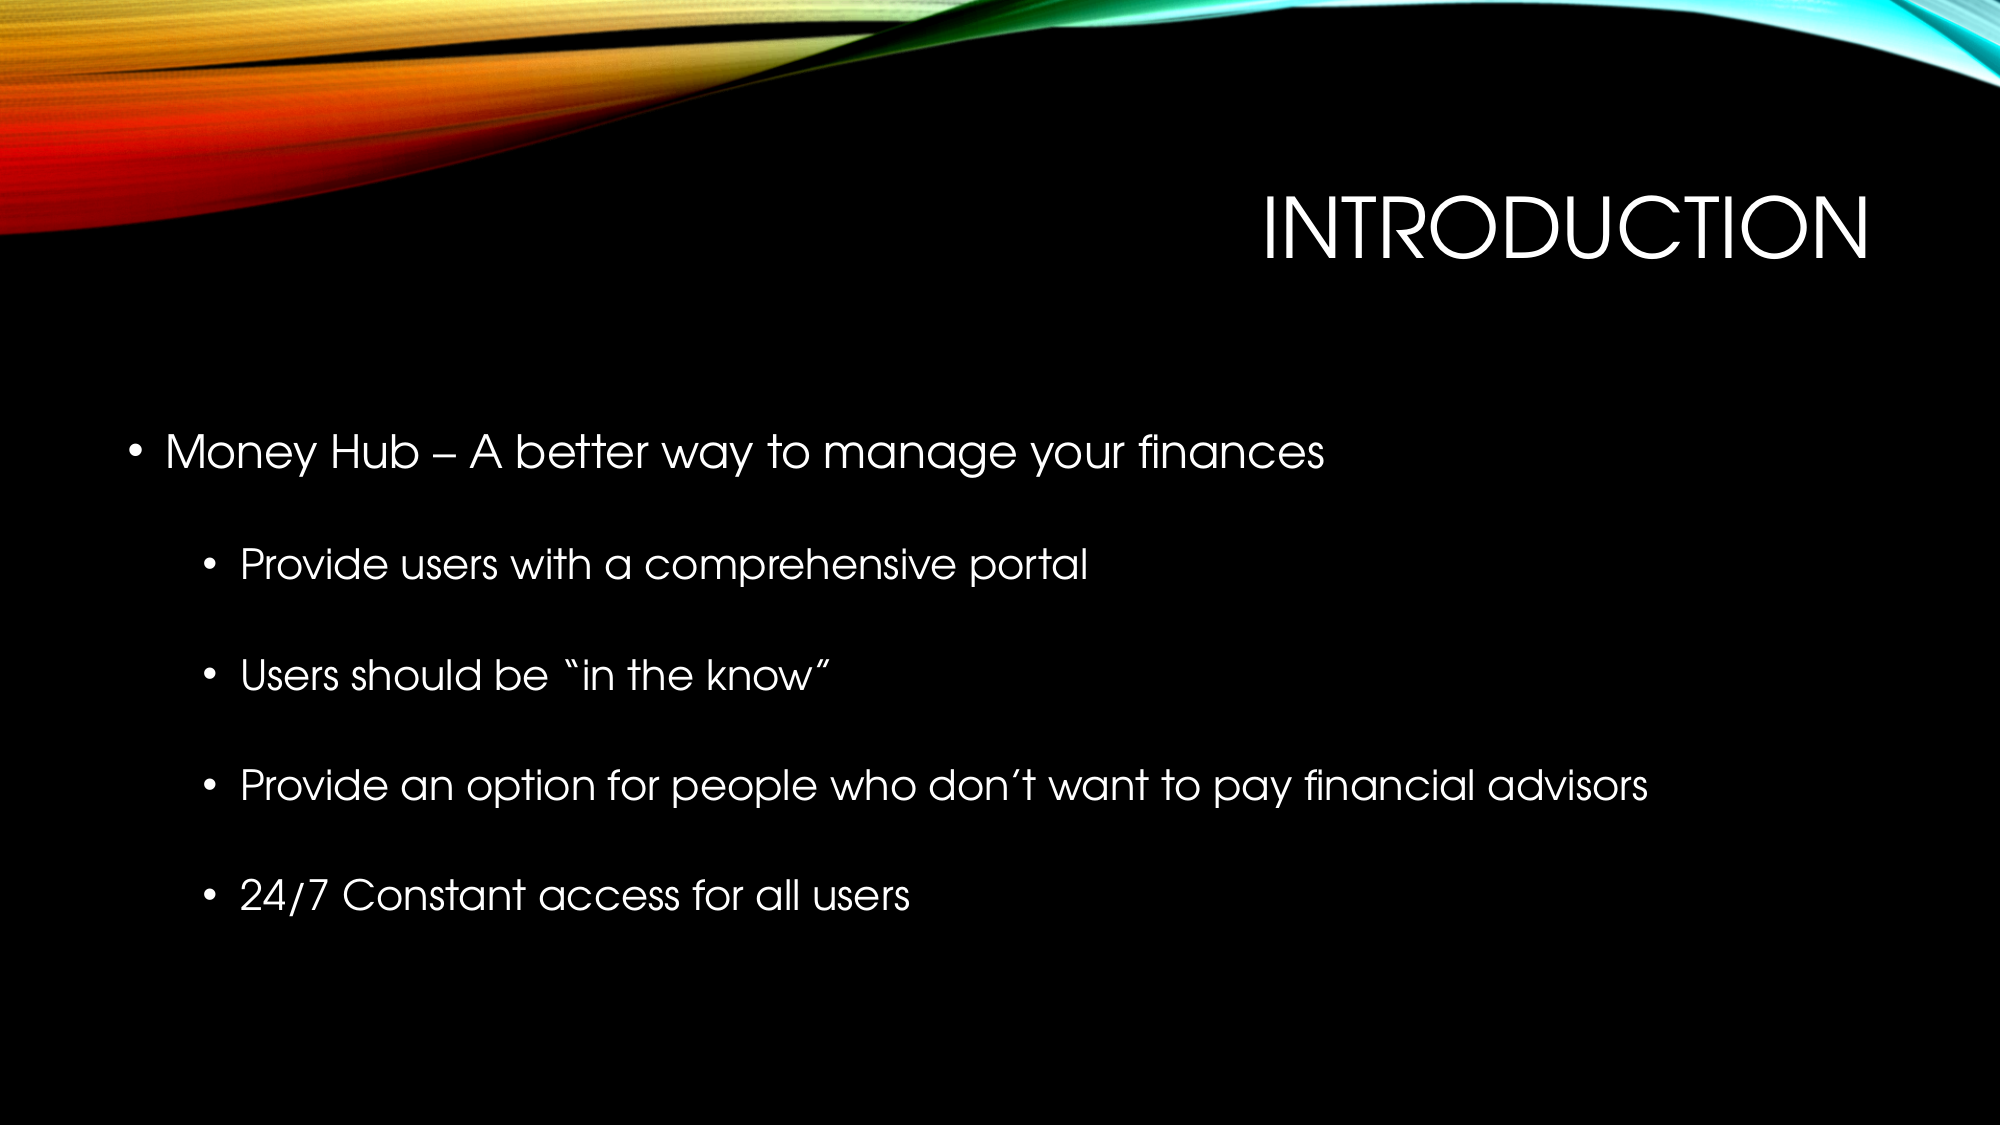

# Introduction
Money Hub – A better way to manage your finances
Provide users with a comprehensive portal
Users should be “in the know”
Provide an option for people who don’t want to pay financial advisors
24/7 Constant access for all users